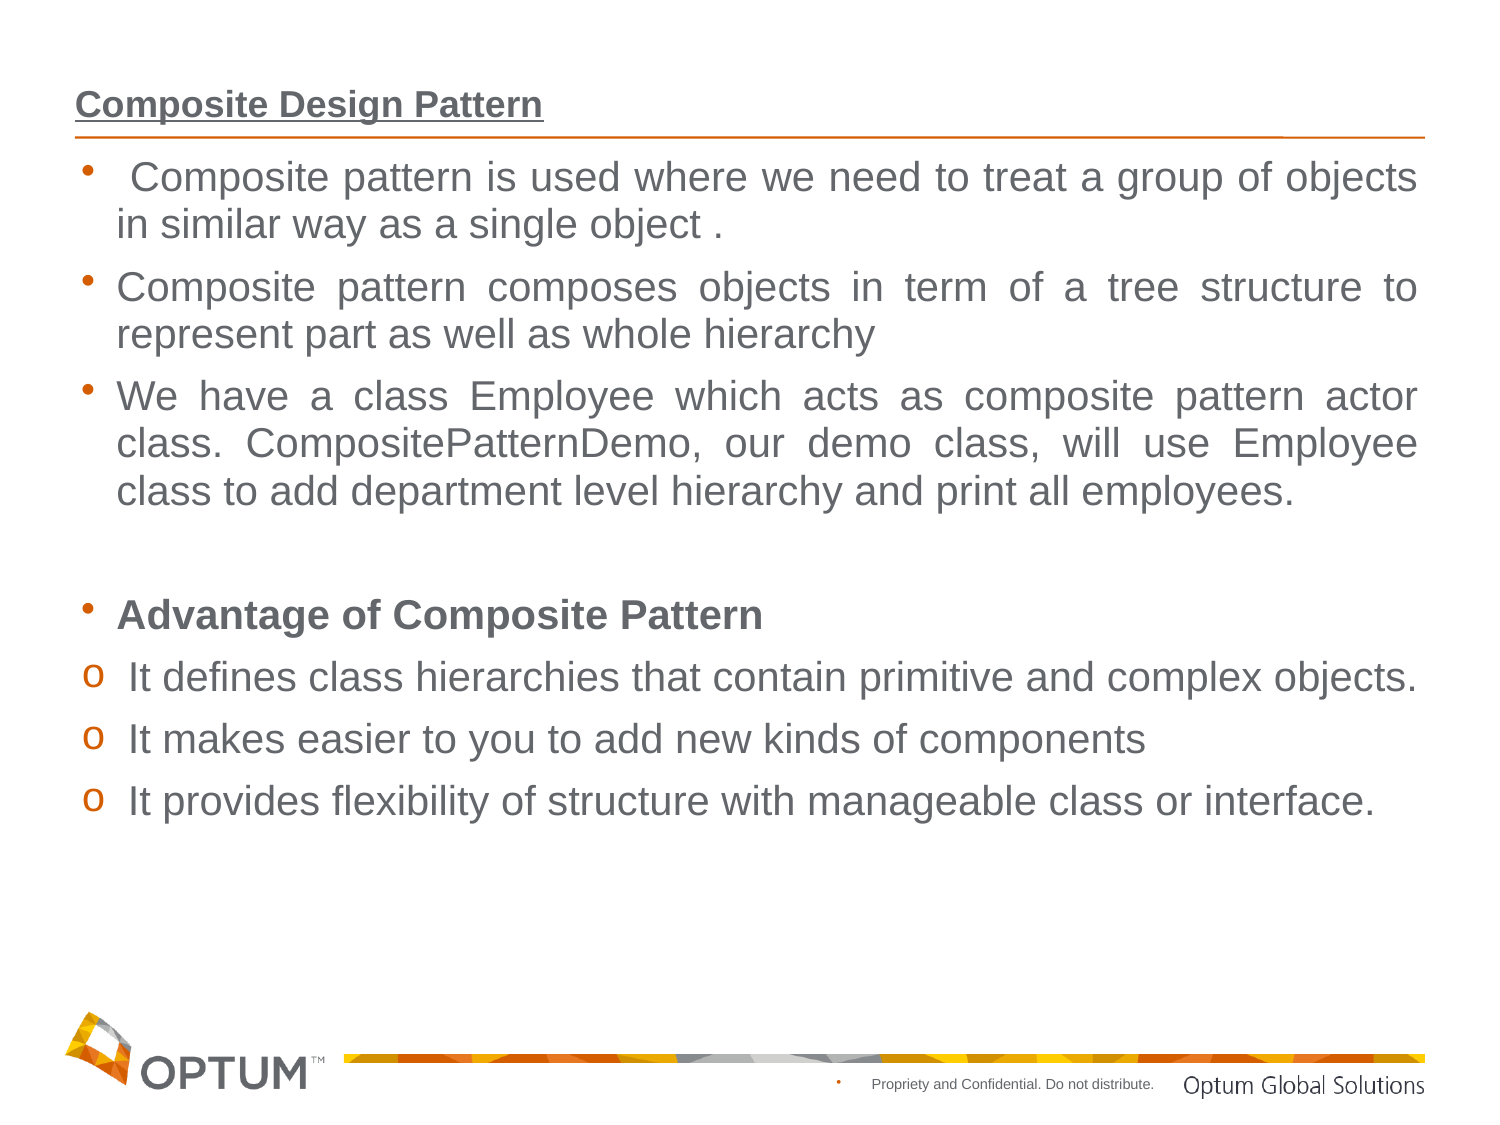

# Composite Design Pattern
 Composite pattern is used where we need to treat a group of objects in similar way as a single object .
Composite pattern composes objects in term of a tree structure to represent part as well as whole hierarchy
We have a class Employee which acts as composite pattern actor class. CompositePatternDemo, our demo class, will use Employee class to add department level hierarchy and print all employees.

Advantage of Composite Pattern
 It defines class hierarchies that contain primitive and complex objects.
 It makes easier to you to add new kinds of components
 It provides flexibility of structure with manageable class or interface.